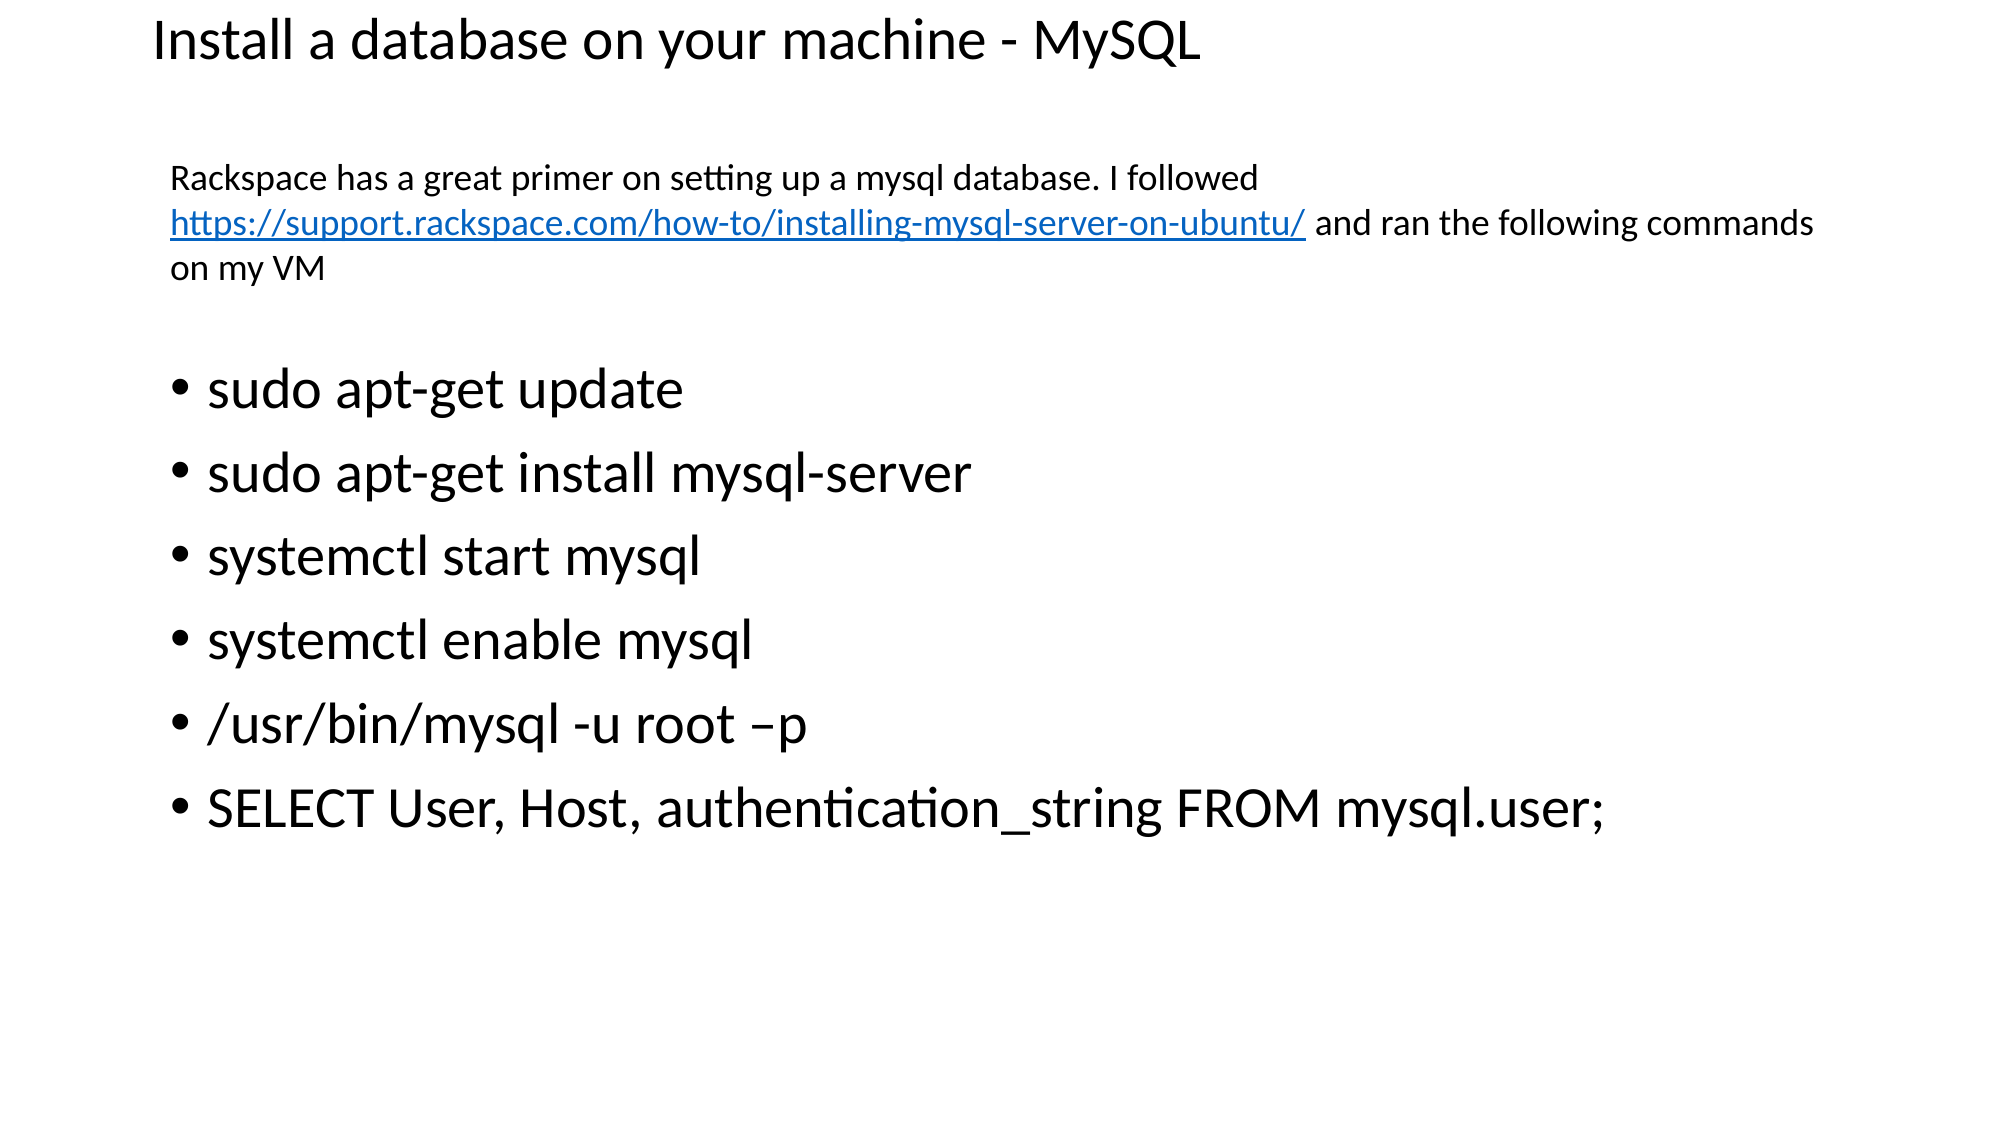

# Install a database on your machine - MySQL
Rackspace has a great primer on setting up a mysql database. I followed https://support.rackspace.com/how-to/installing-mysql-server-on-ubuntu/ and ran the following commands on my VM
sudo apt-get update
sudo apt-get install mysql-server
systemctl start mysql
systemctl enable mysql
/usr/bin/mysql -u root –p
SELECT User, Host, authentication_string FROM mysql.user;